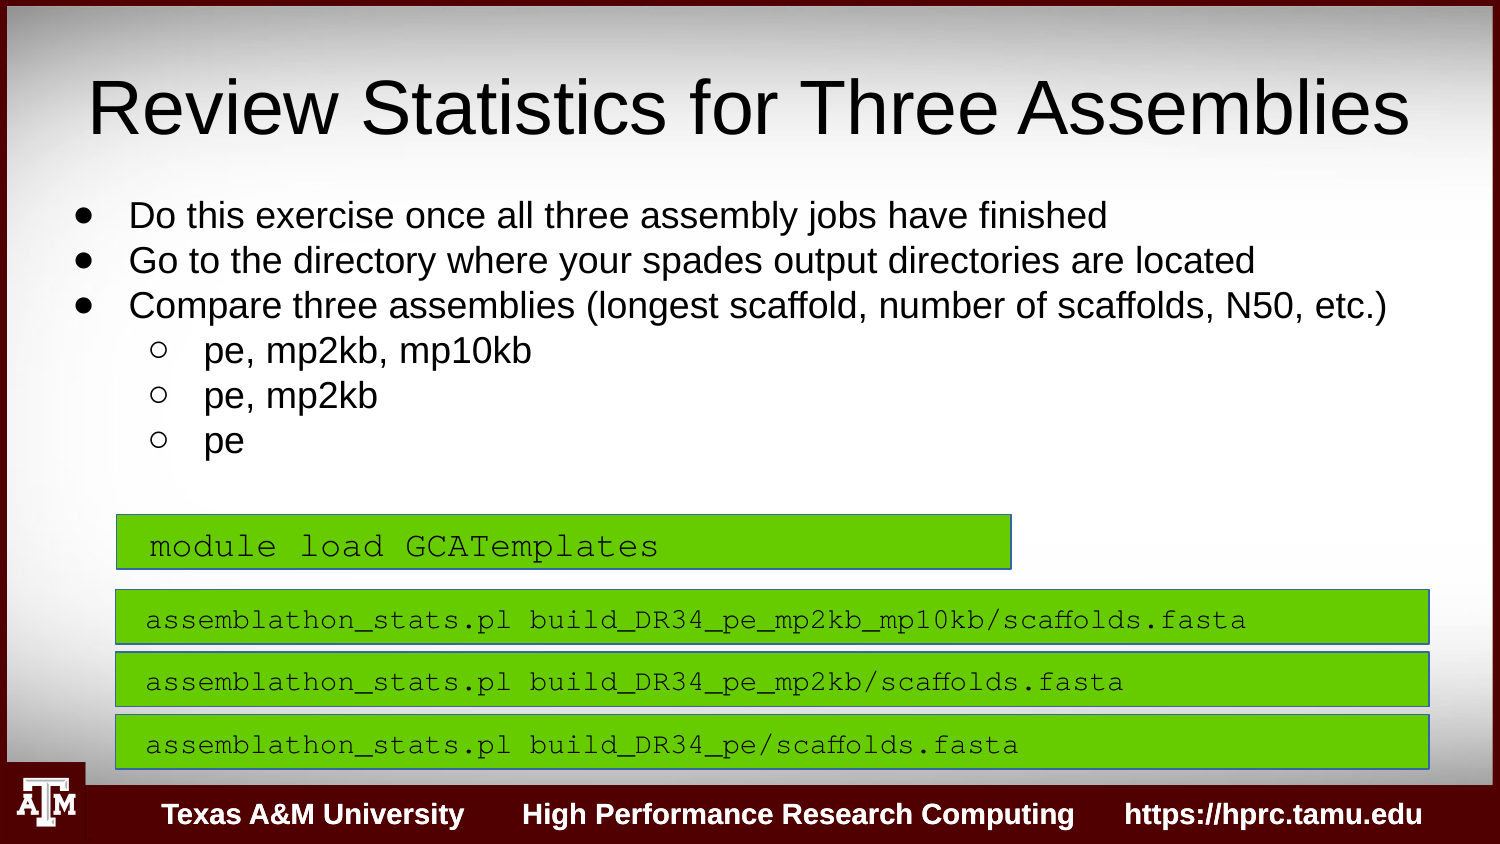

Review Statistics for Three Assemblies
Do this exercise once all three assembly jobs have finished
Go to the directory where your spades output directories are located
Compare three assemblies (longest scaffold, number of scaffolds, N50, etc.)
pe, mp2kb, mp10kb
pe, mp2kb
pe
 module load GCATemplates
 assemblathon_stats.pl build_DR34_pe_mp2kb_mp10kb/scaffolds.fasta
 assemblathon_stats.pl build_DR34_pe_mp2kb/scaffolds.fasta
 assemblathon_stats.pl build_DR34_pe/scaffolds.fasta